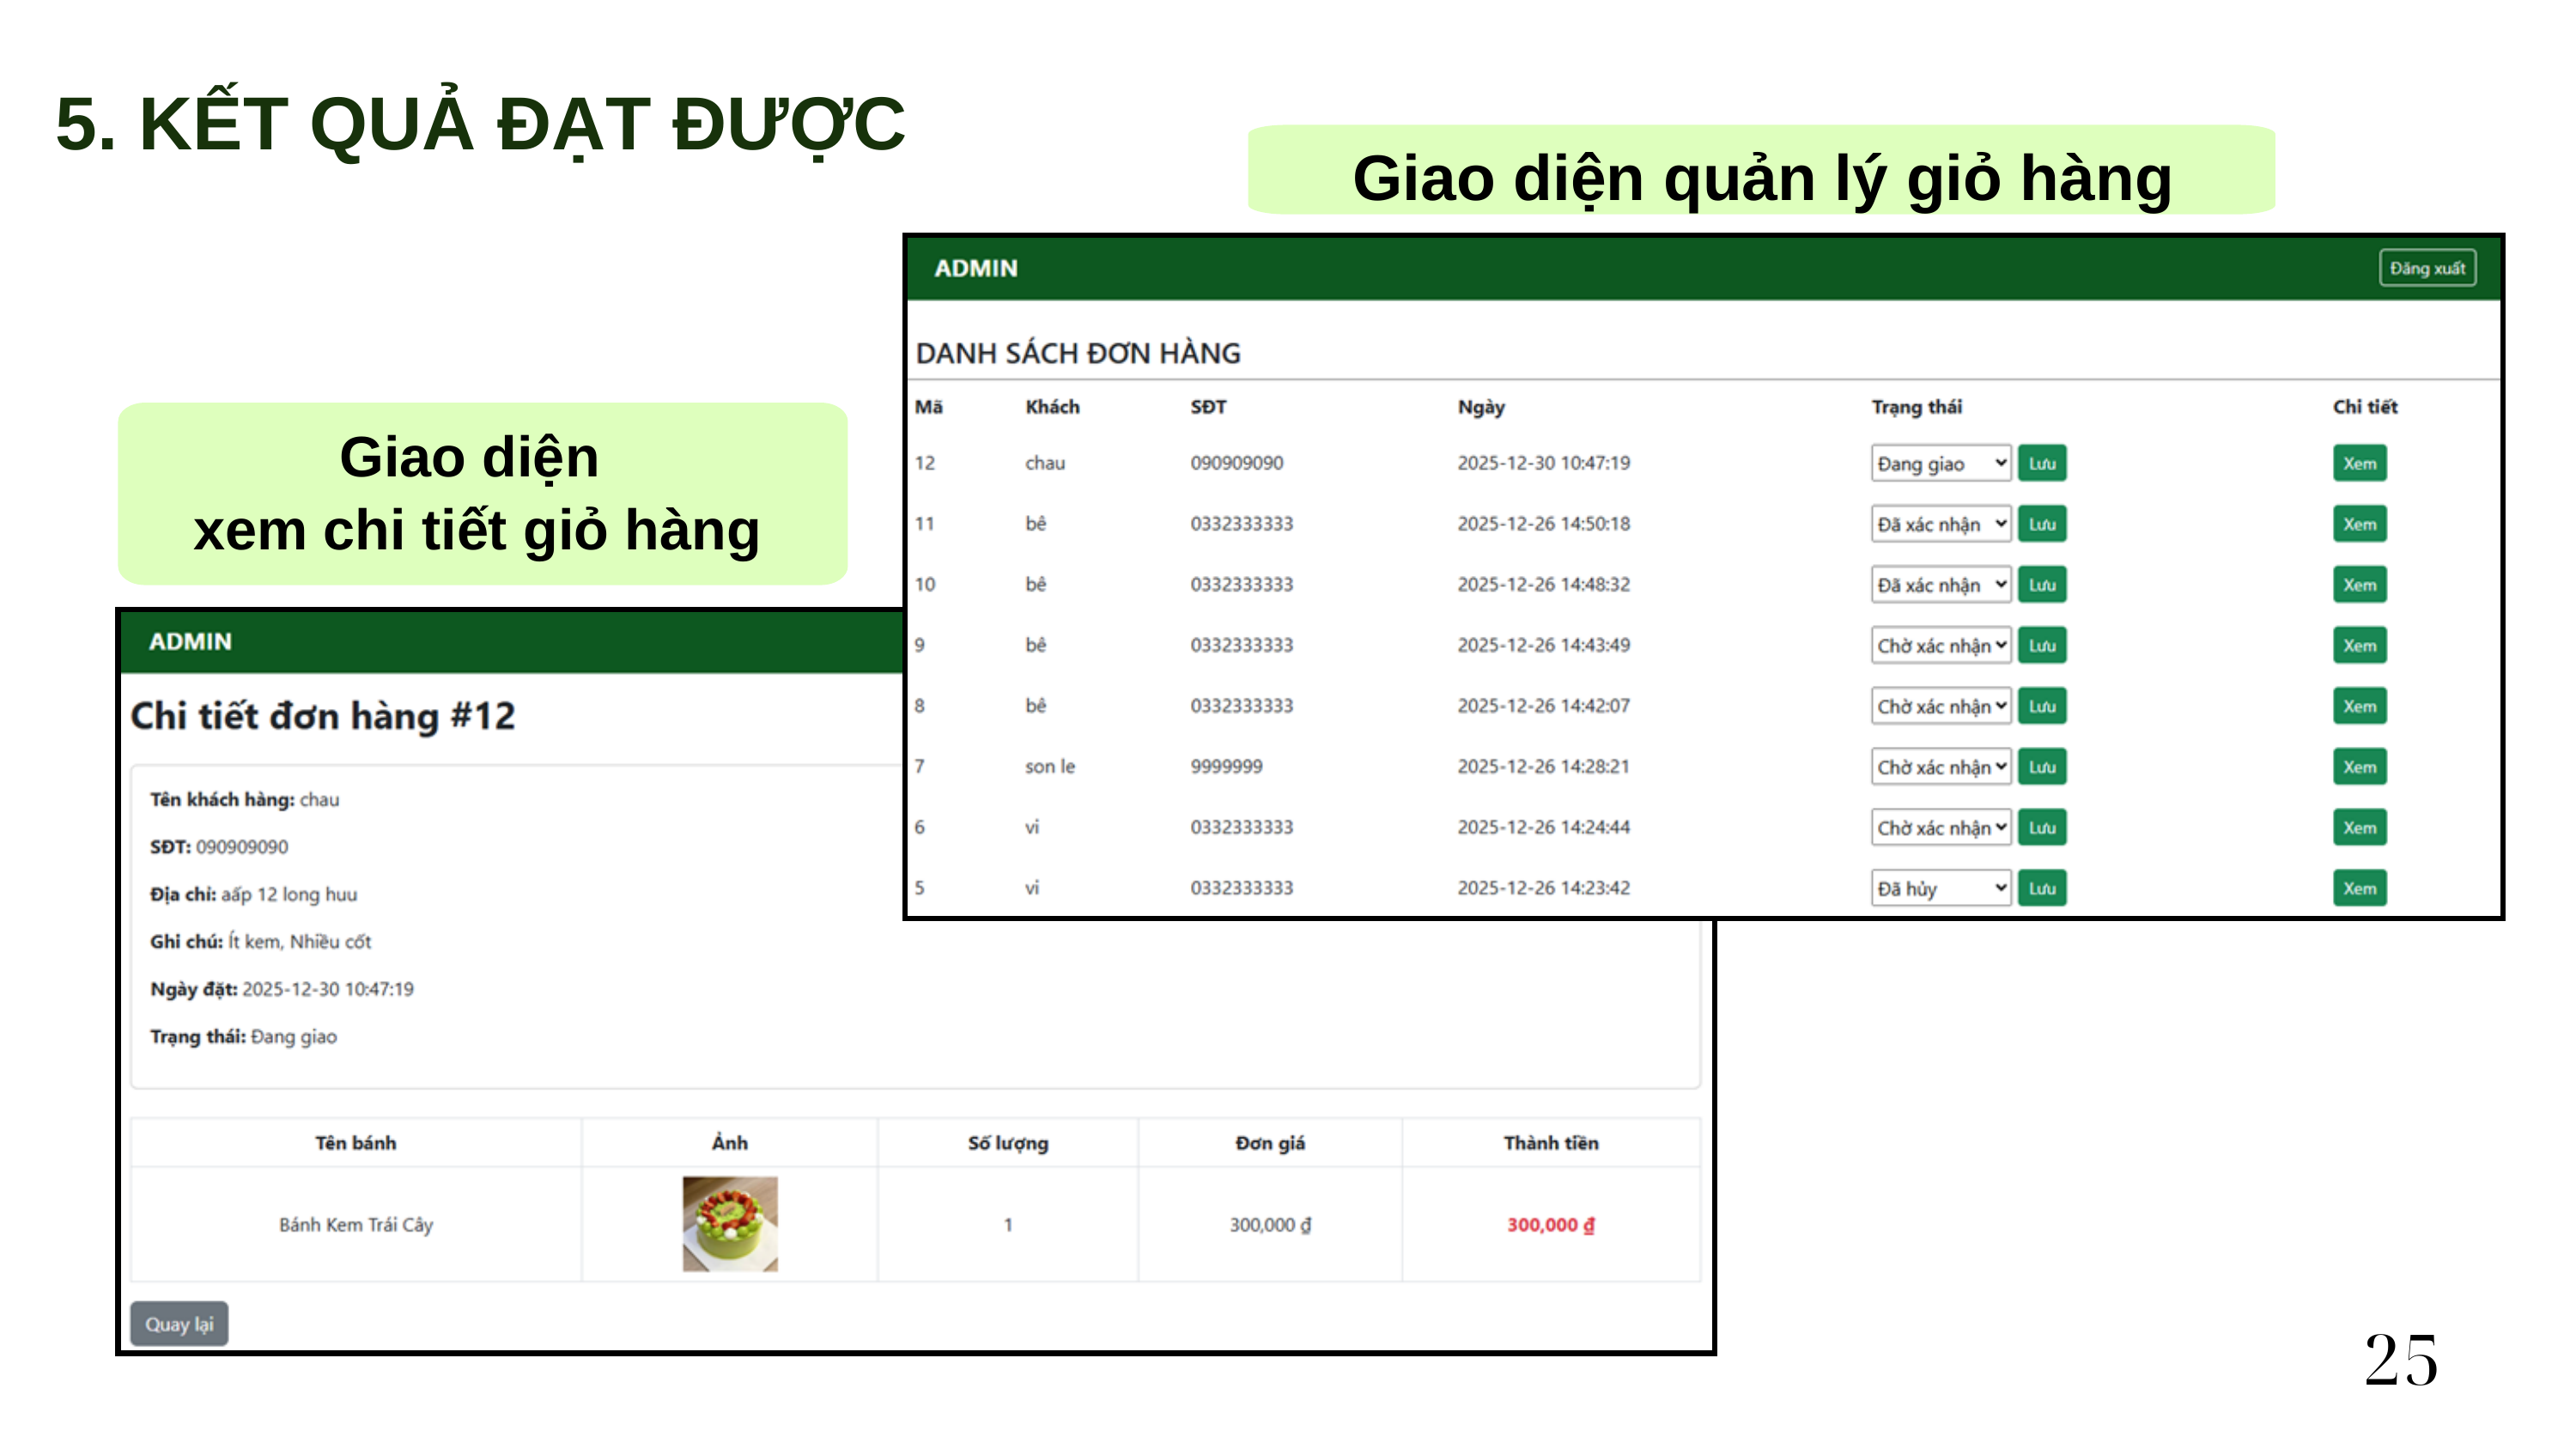

5. KẾT QUẢ ĐẠT ĐƯỢC
Giao diện quản lý giỏ hàng

Giao diện
xem chi tiết giỏ hàng

25